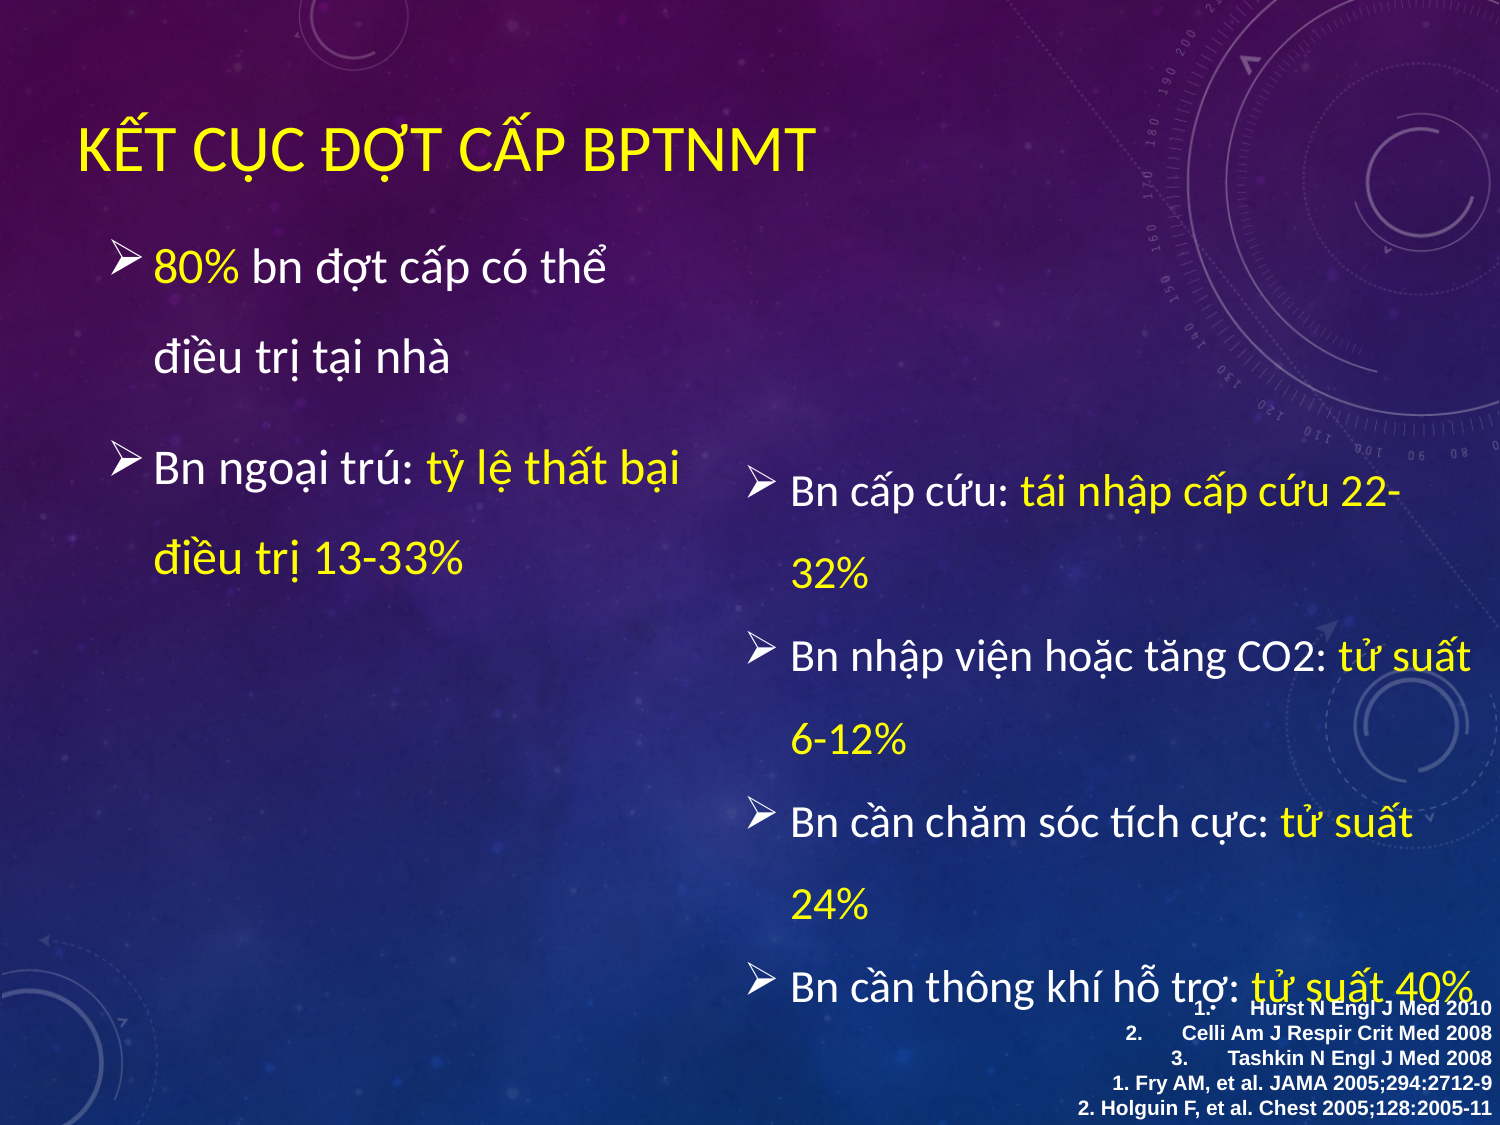

# Kết cục đợt cấp BPTNMT
80% bn đợt cấp có thể điều trị tại nhà
Bn ngoại trú: tỷ lệ thất bại điều trị 13-33%
Bn cấp cứu: tái nhập cấp cứu 22-32%
Bn nhập viện hoặc tăng CO2: tử suất 6-12%
Bn cần chăm sóc tích cực: tử suất 24%
Bn cần thông khí hỗ trợ: tử suất 40%

Hurst N Engl J Med 2010
Celli Am J Respir Crit Med 2008
Tashkin N Engl J Med 2008
1. Fry AM, et al. JAMA 2005;294:2712-9
2. Holguin F, et al. Chest 2005;128:2005-11